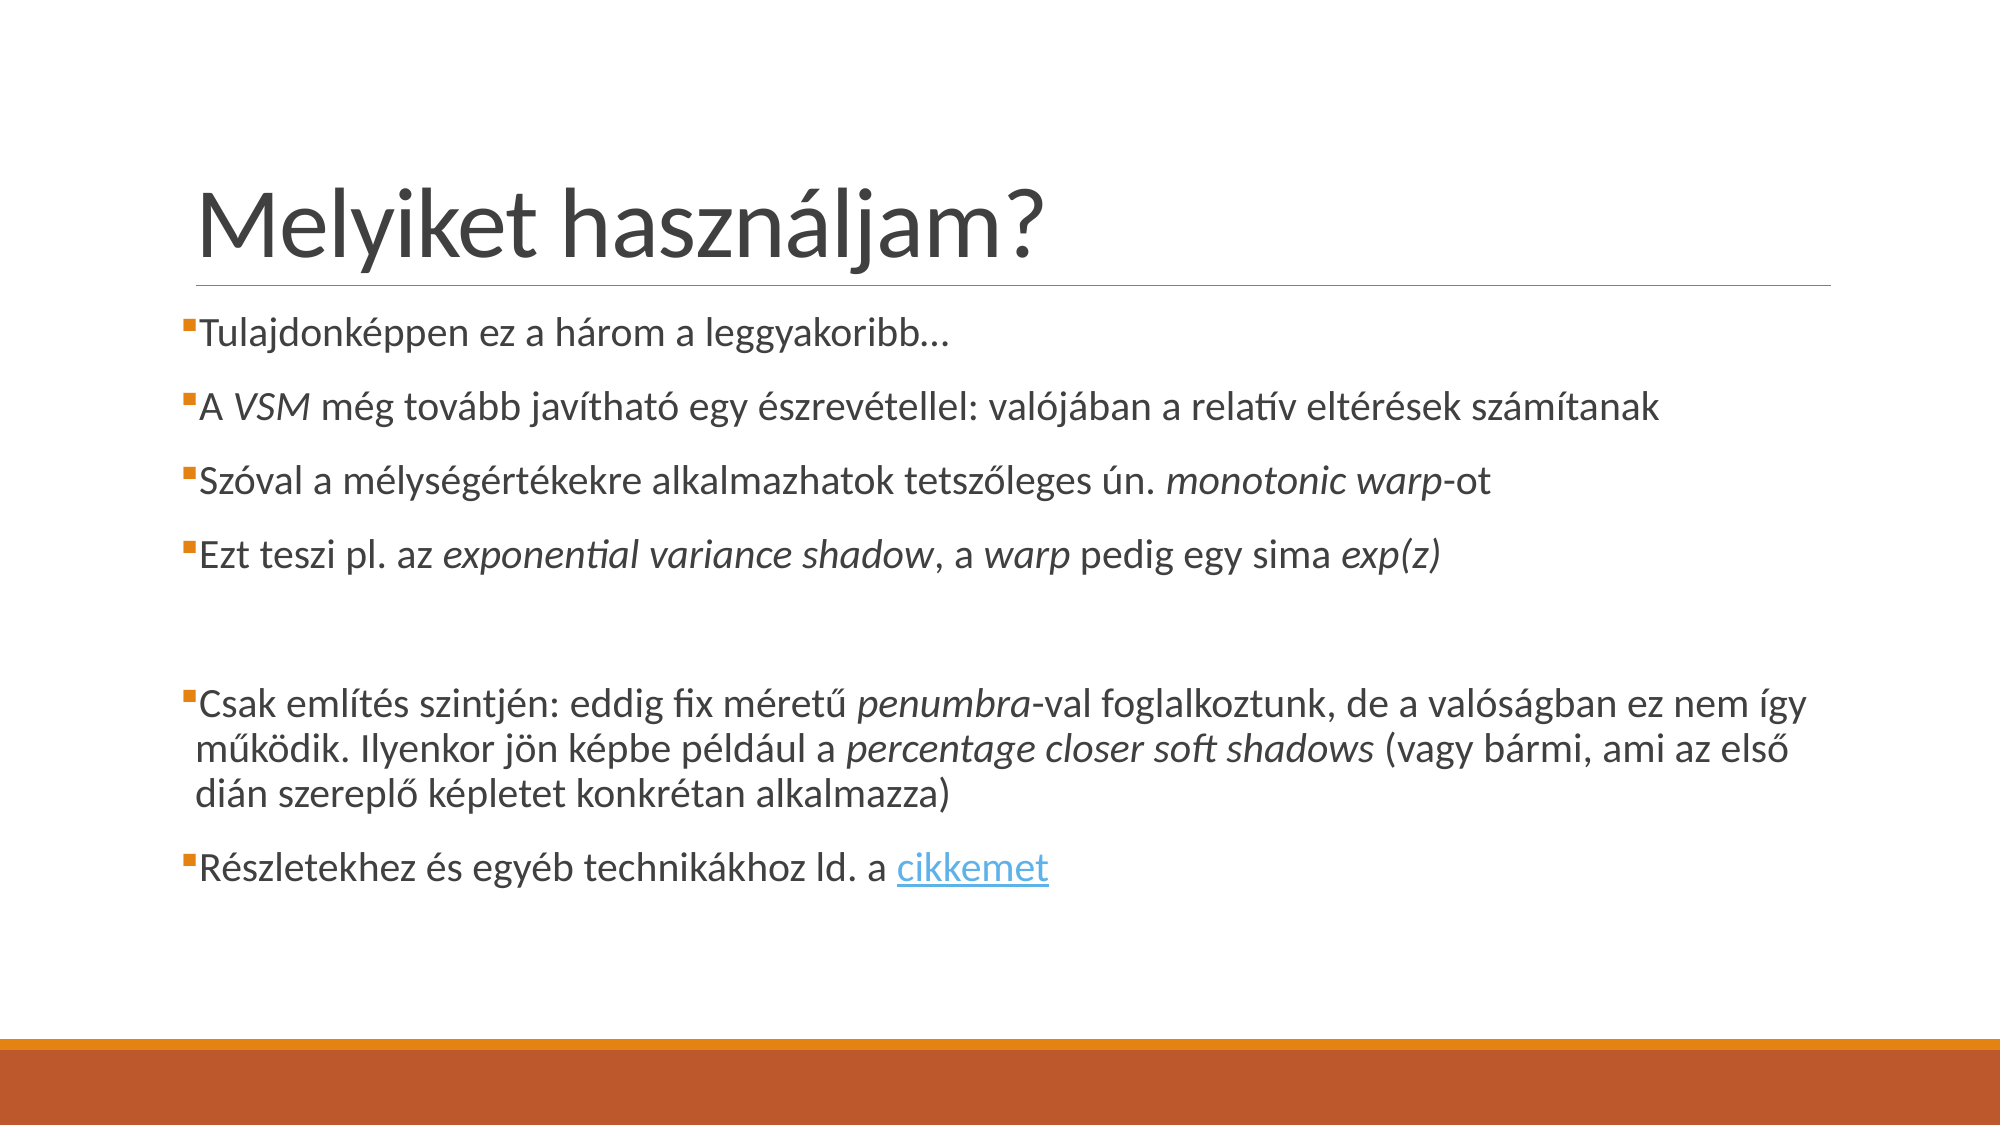

# Melyiket használjam?
Tulajdonképpen ez a három a leggyakoribb…
A VSM még tovább javítható egy észrevétellel: valójában a relatív eltérések számítanak
Szóval a mélységértékekre alkalmazhatok tetszőleges ún. monotonic warp-ot
Ezt teszi pl. az exponential variance shadow, a warp pedig egy sima exp(z)

Csak említés szintjén: eddig fix méretű penumbra-val foglalkoztunk, de a valóságban ez nem így működik. Ilyenkor jön képbe például a percentage closer soft shadows (vagy bármi, ami az első dián szereplő képletet konkrétan alkalmazza)
Részletekhez és egyéb technikákhoz ld. a cikkemet